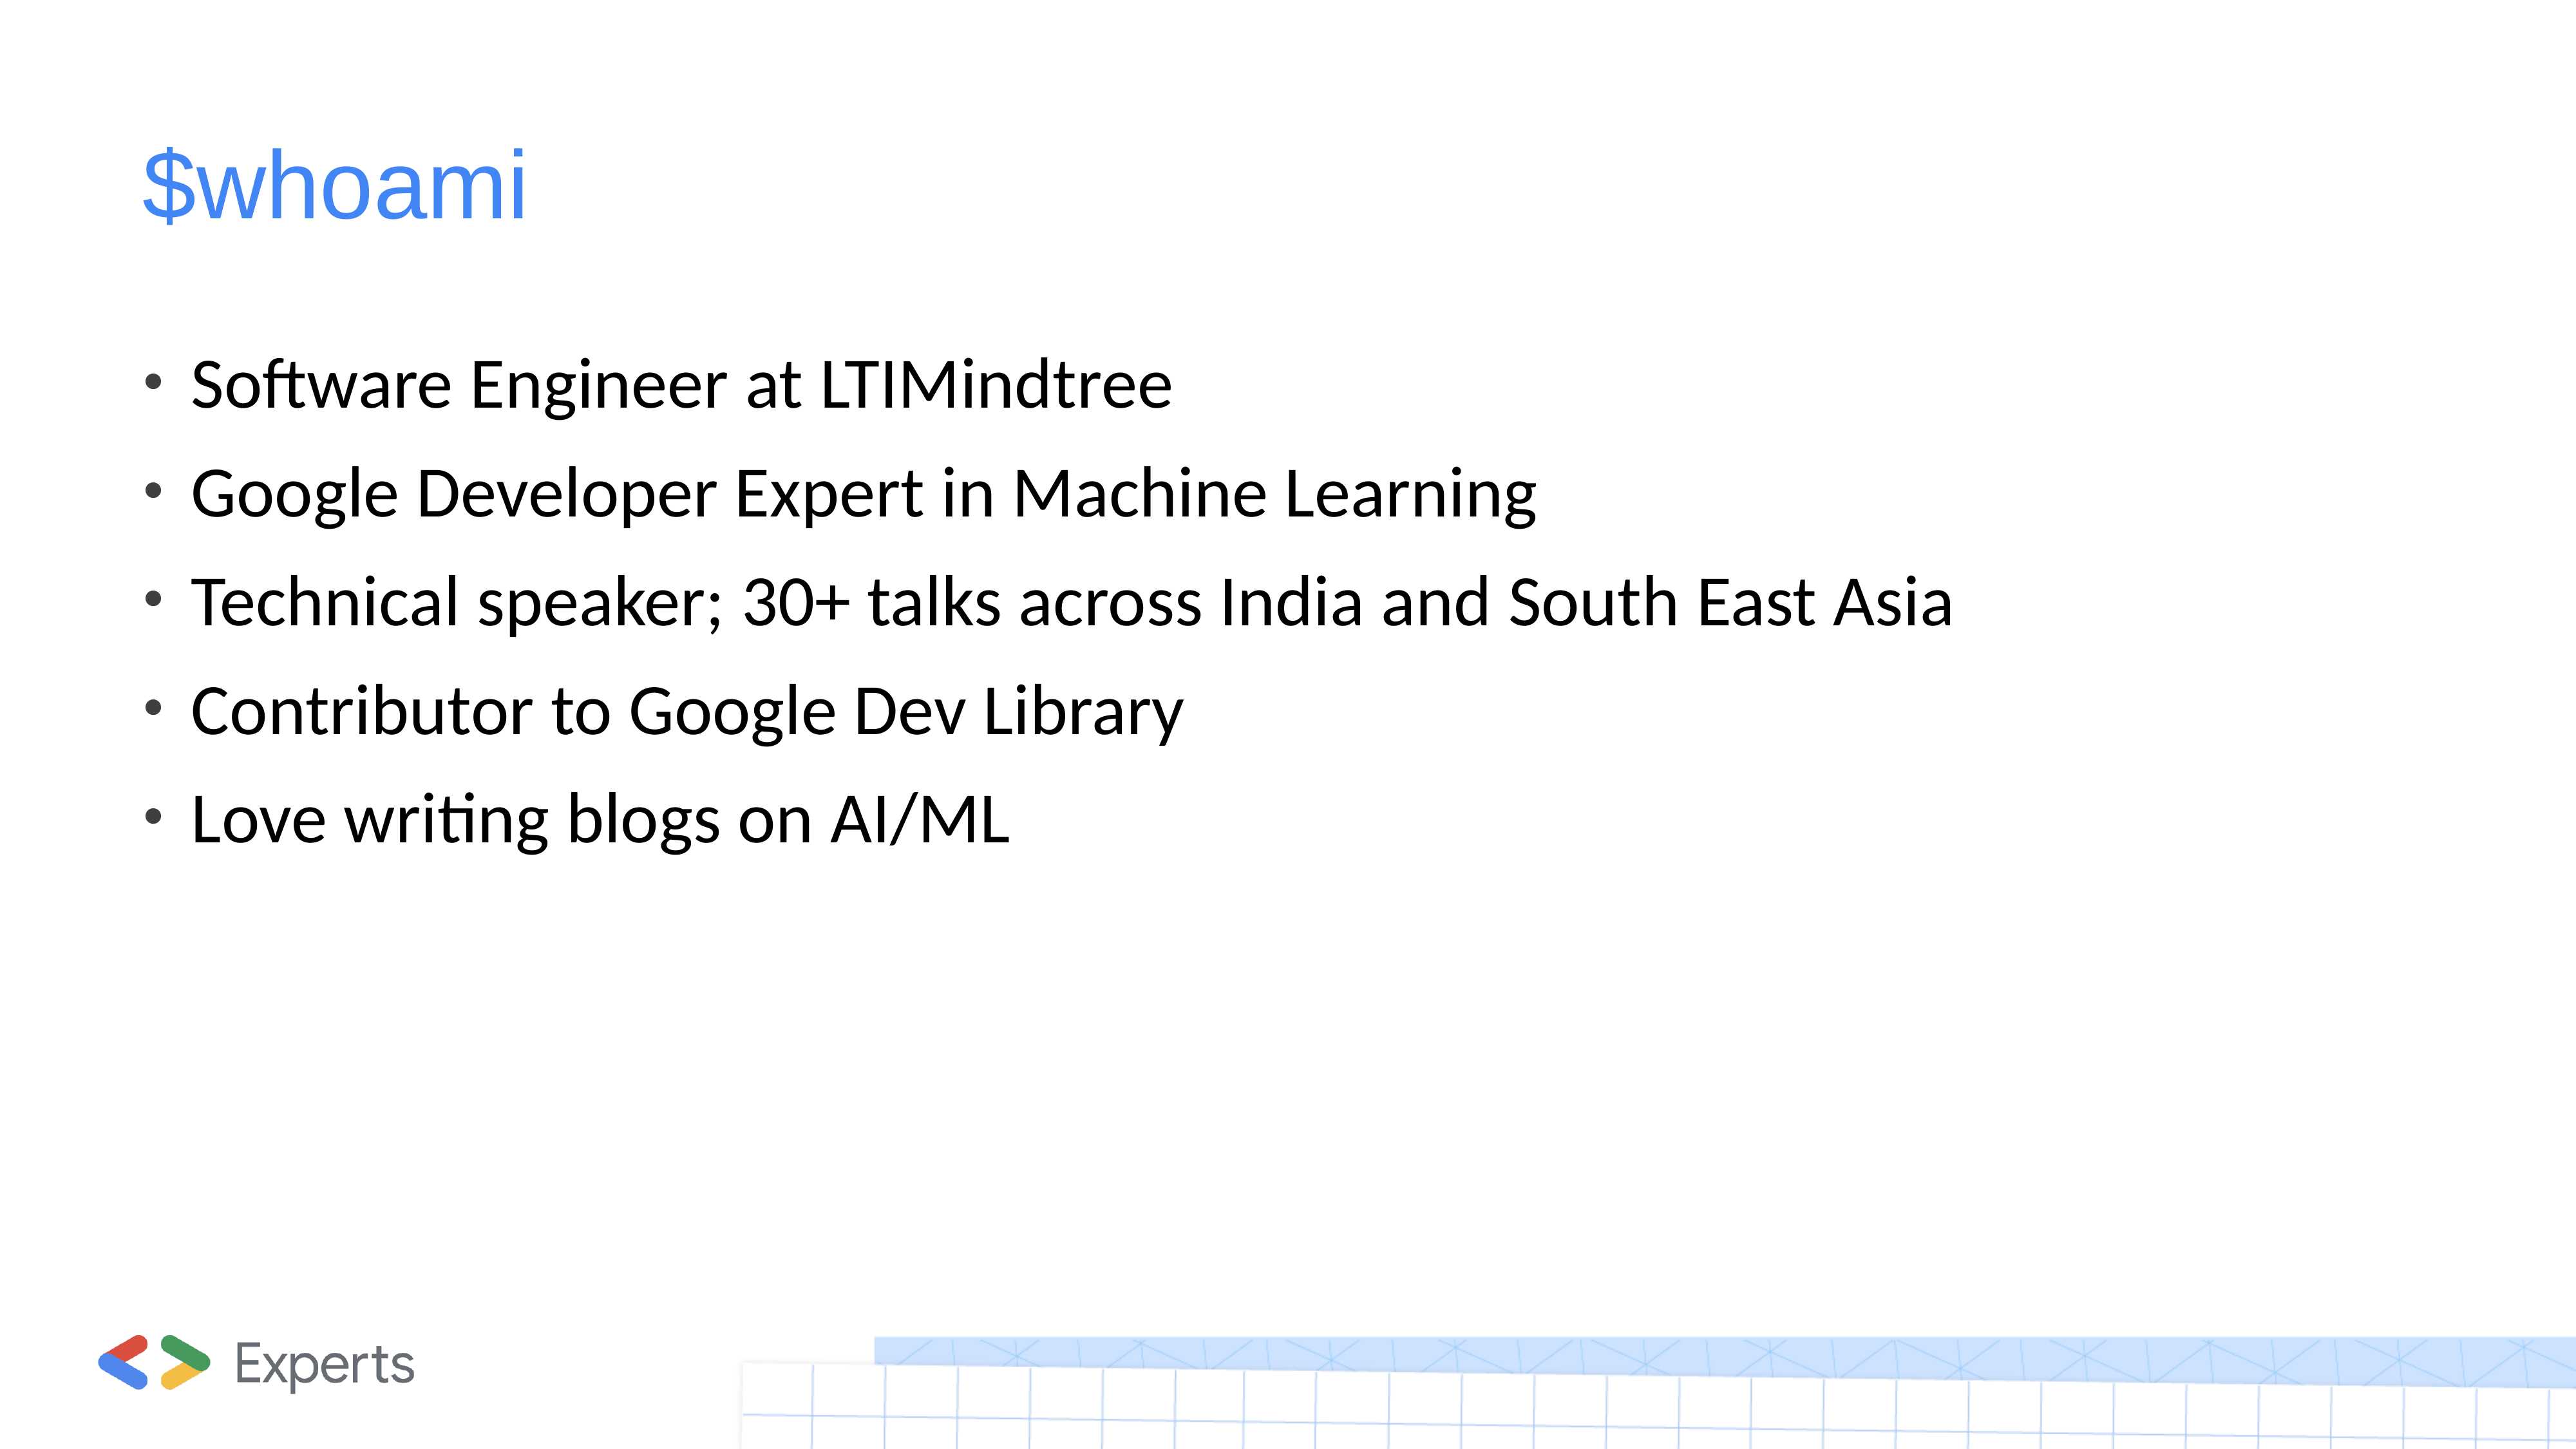

# $whoami
Software Engineer at LTIMindtree
Google Developer Expert in Machine Learning
Technical speaker; 30+ talks across India and South East Asia
Contributor to Google Dev Library
Love writing blogs on AI/ML